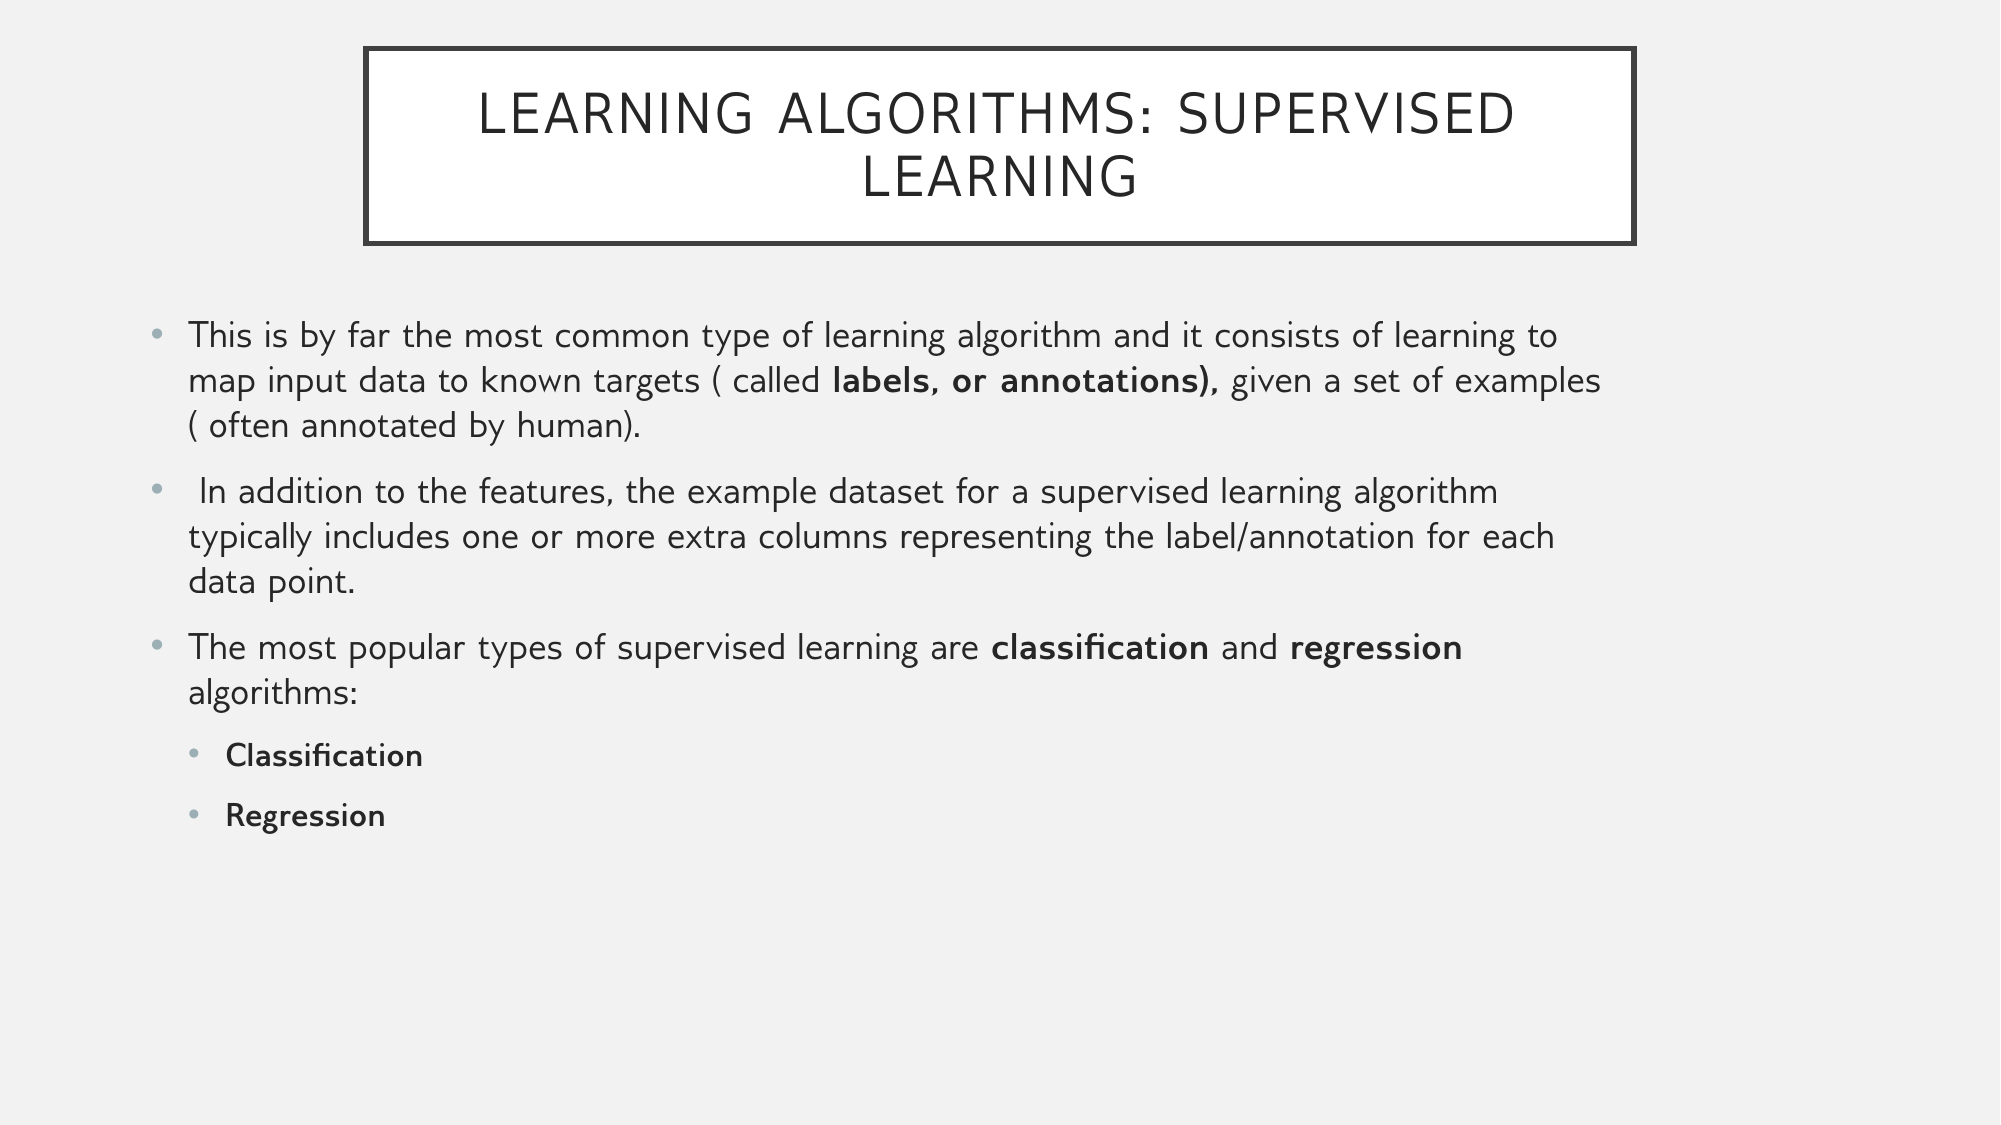

# Learning Algorithms: Supervised Learning
This is by far the most common type of learning algorithm and it consists of learning to map input data to known targets ( called labels, or annotations), given a set of examples ( often annotated by human).
 In addition to the features, the example dataset for a supervised learning algorithm typically includes one or more extra columns representing the label/annotation for each data point.
The most popular types of supervised learning are classification and regression algorithms:
Classification
Regression